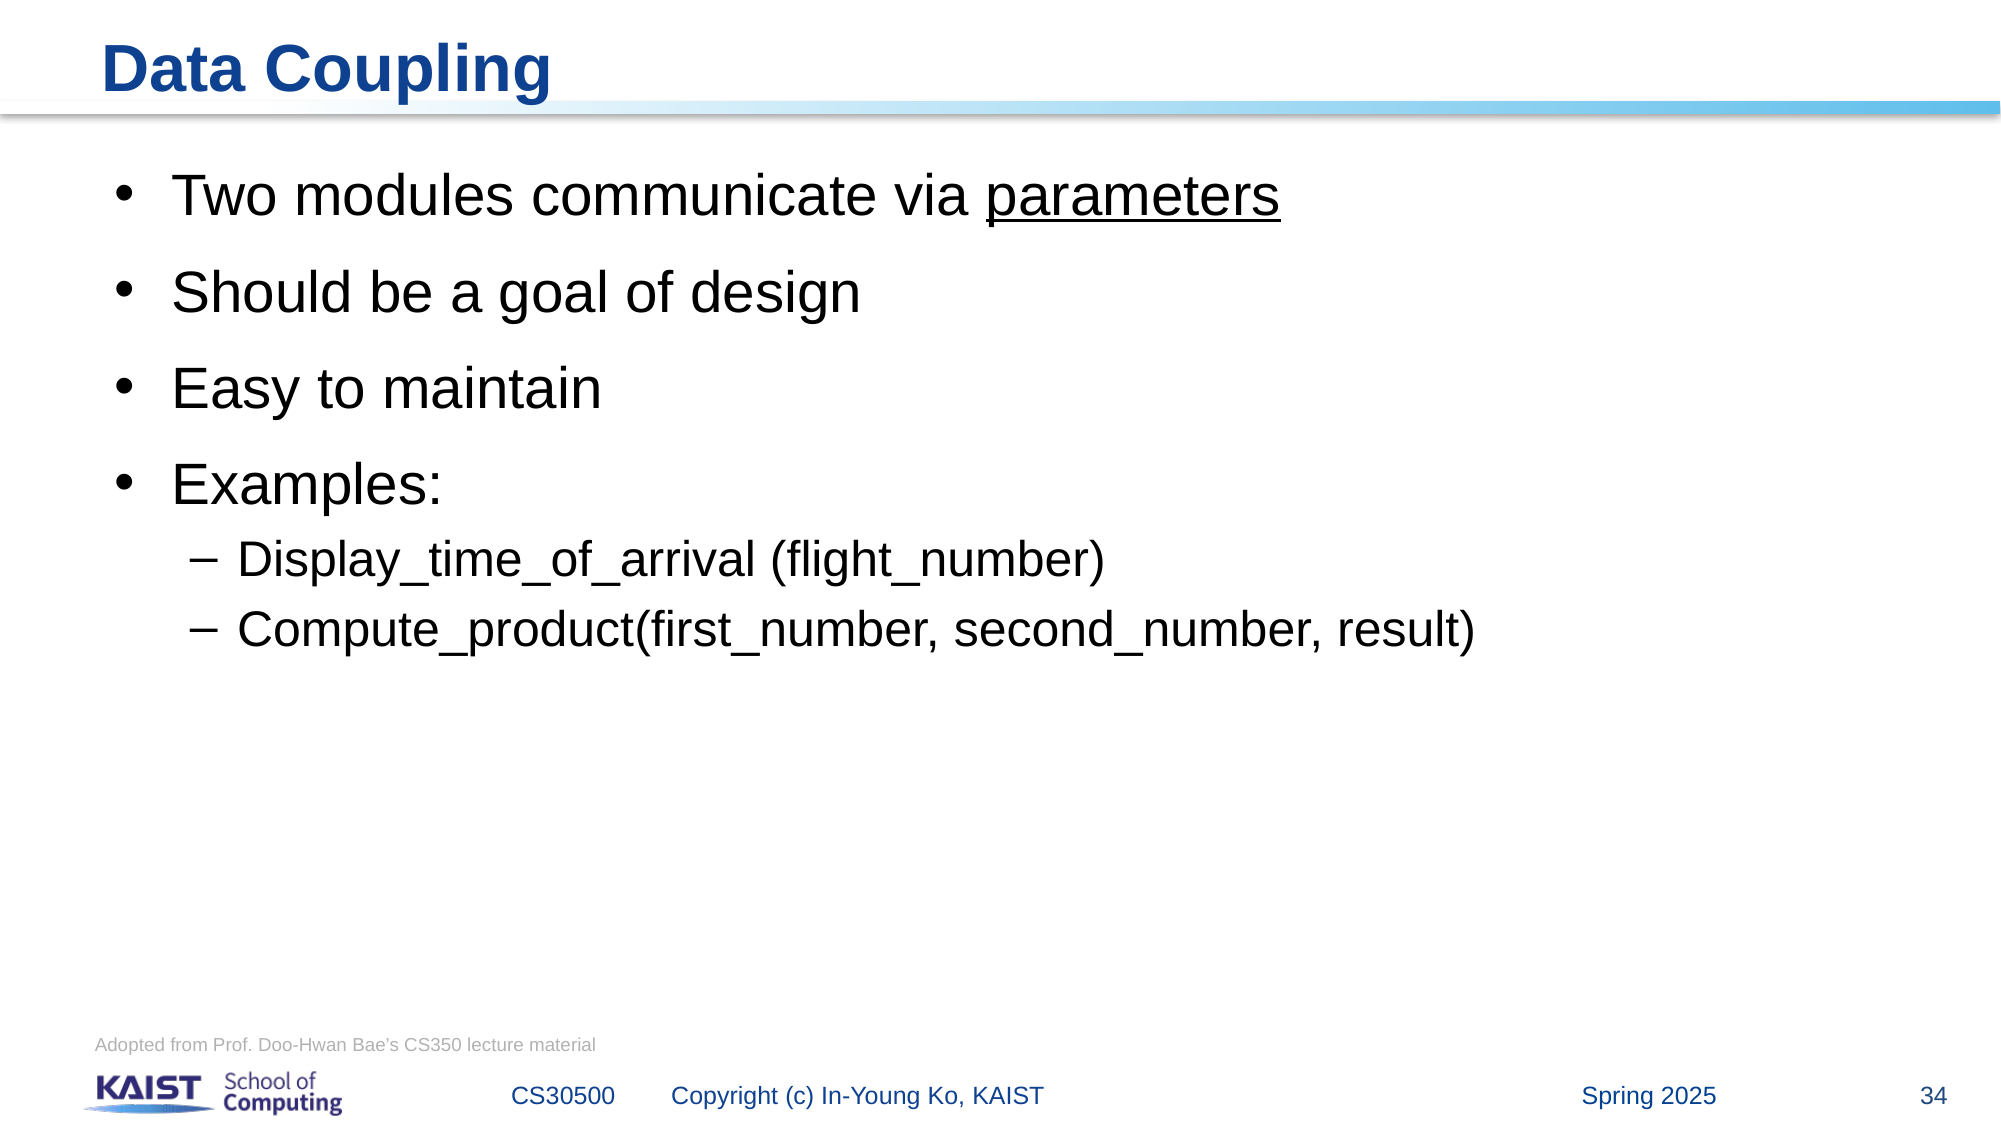

# Data Coupling
Two modules communicate via parameters
Should be a goal of design
Easy to maintain
Examples:
Display_time_of_arrival (flight_number)
Compute_product(first_number, second_number, result)
Adopted from Prof. Doo-Hwan Bae’s CS350 lecture material
Spring 2025
CS30500        Copyright (c) In-Young Ko, KAIST
34